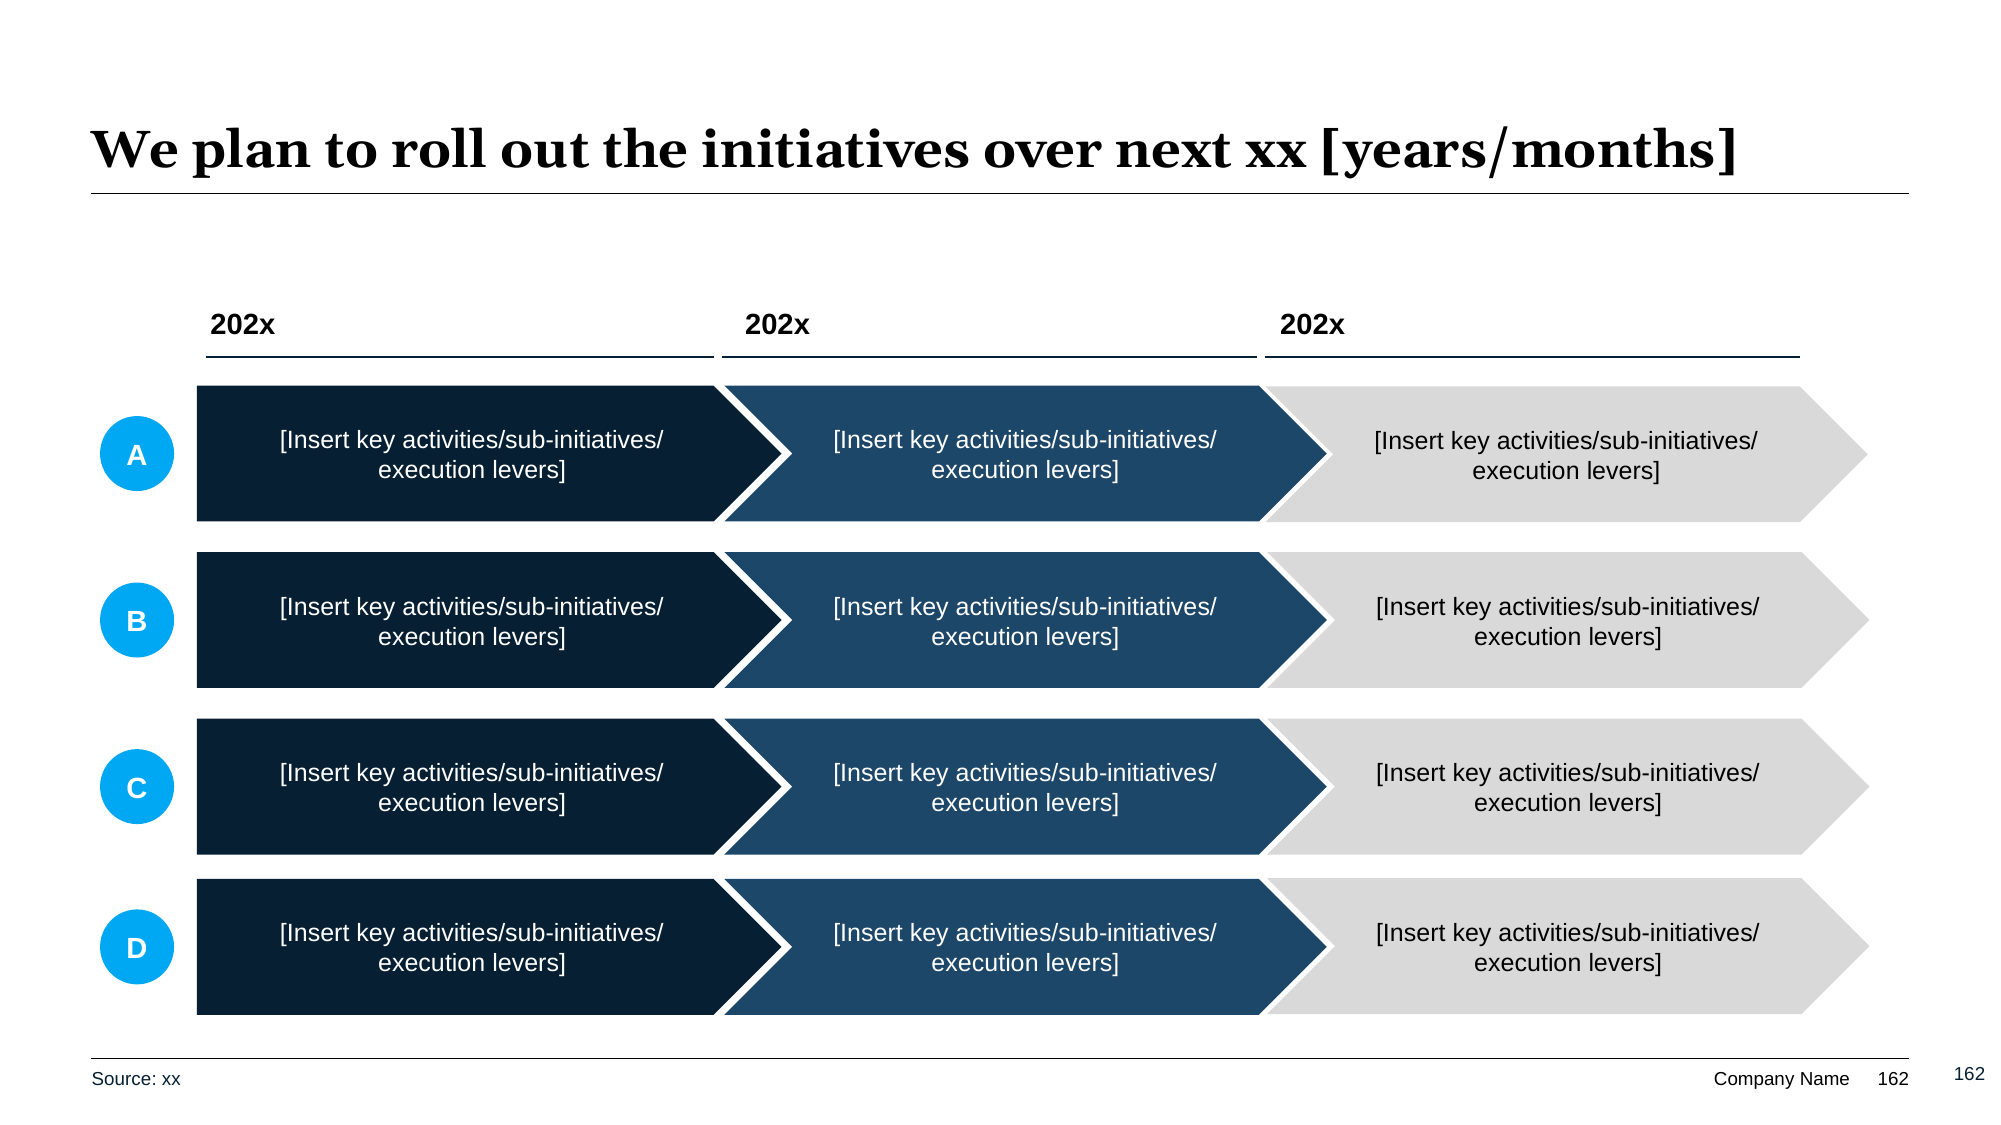

# We plan to roll out the initiatives over next xx [years/months]

202x
202x
202x
[Insert key activities/sub-initiatives/
execution levers]
[Insert key activities/sub-initiatives/
execution levers]
[Insert key activities/sub-initiatives/
execution levers]
A
[Insert key activities/sub-initiatives/
execution levers]
[Insert key activities/sub-initiatives/
execution levers]
[Insert key activities/sub-initiatives/
execution levers]
B
[Insert key activities/sub-initiatives/
execution levers]
[Insert key activities/sub-initiatives/
execution levers]
[Insert key activities/sub-initiatives/
execution levers]
C
[Insert key activities/sub-initiatives/
execution levers]
[Insert key activities/sub-initiatives/
execution levers]
[Insert key activities/sub-initiatives/
execution levers]
D
Source: xx
162